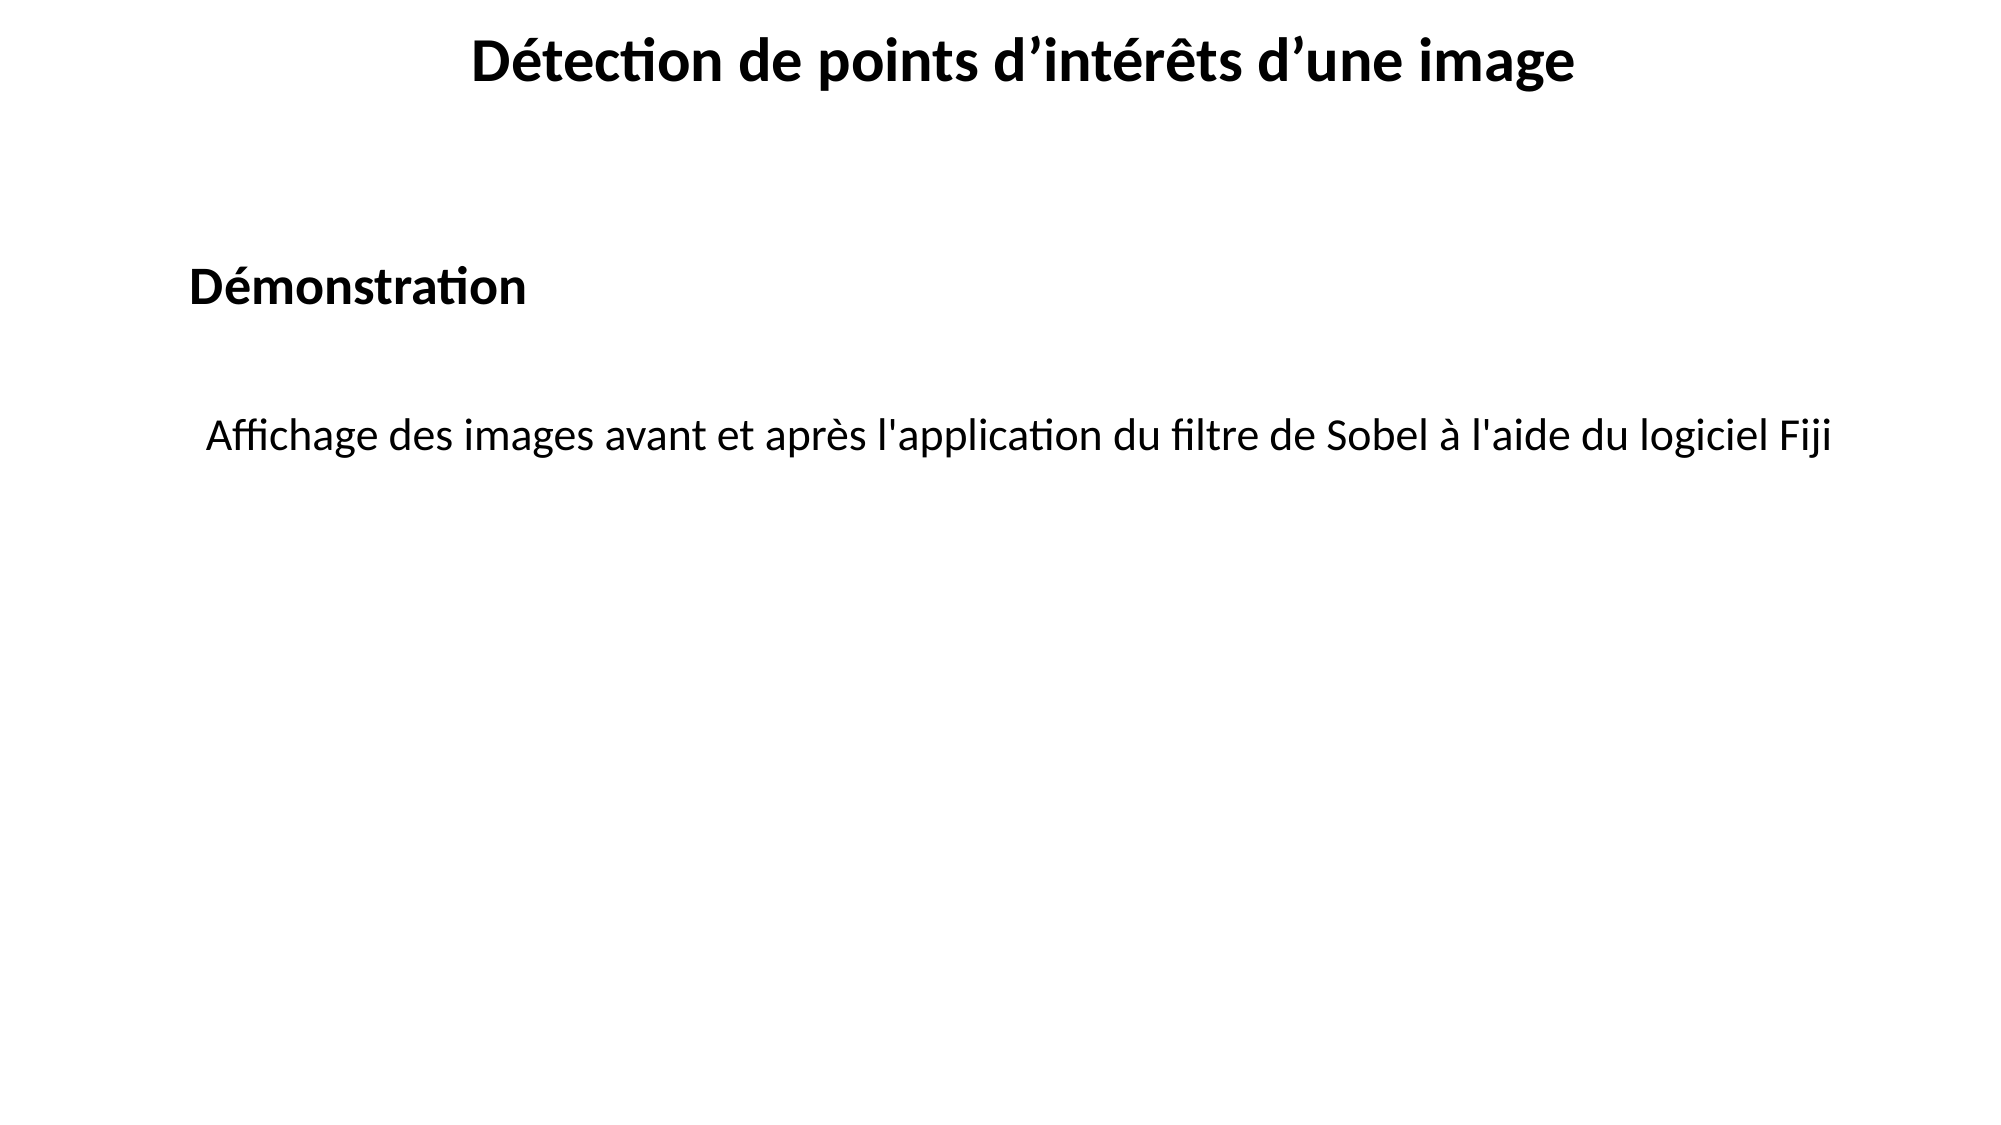

Détection de points d’intérêts d’une image
Démonstration

Affichage des images avant et après l'application du filtre de Sobel à l'aide du logiciel Fiji